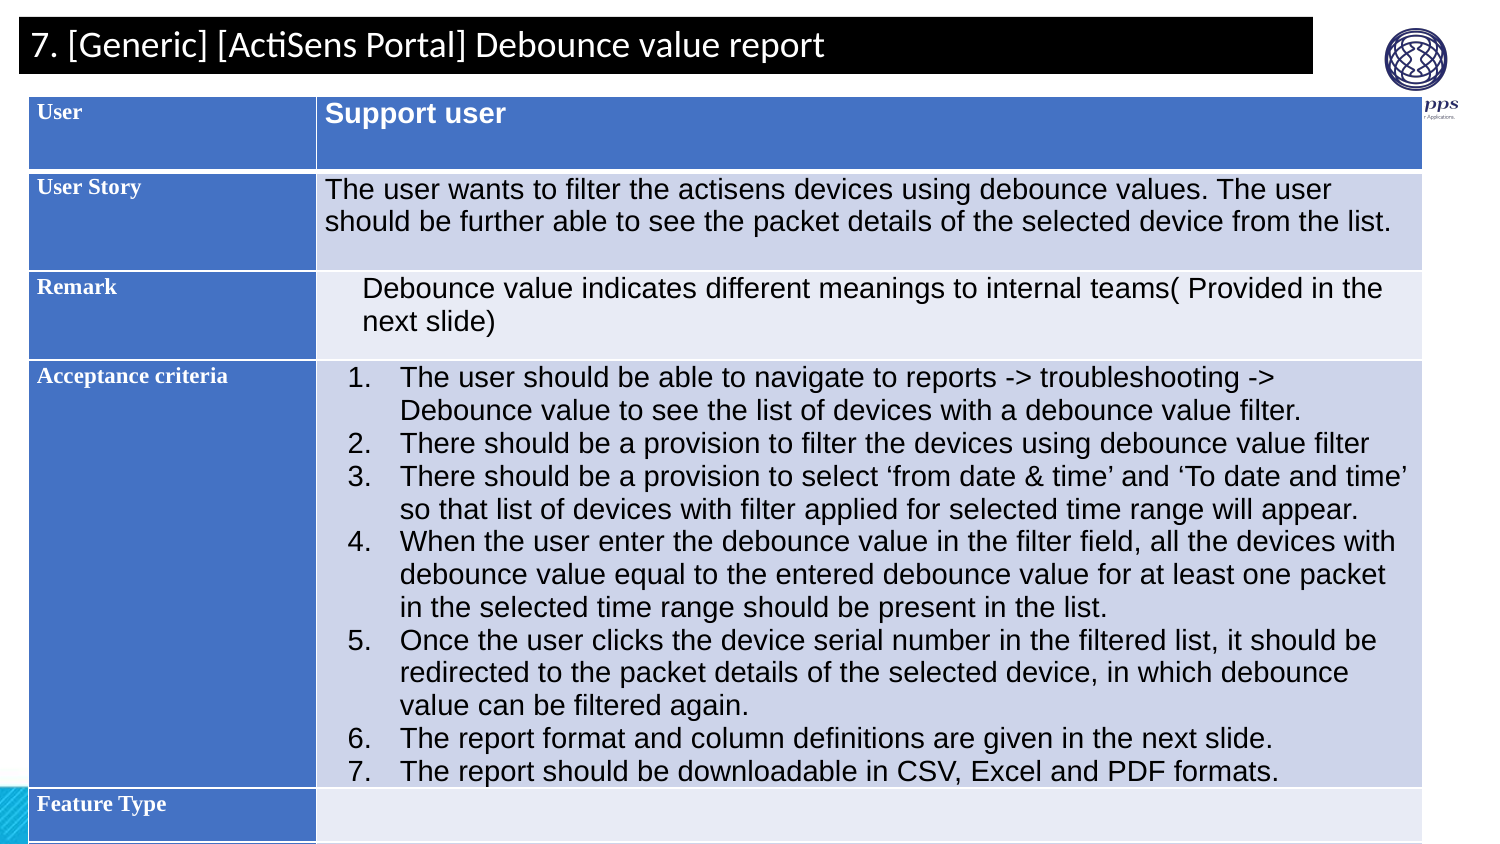

# 7. [Generic] [ActiSens Portal] Debounce value report
| User | Support user |
| --- | --- |
| User Story | The user wants to filter the actisens devices using debounce values. The user should be further able to see the packet details of the selected device from the list. |
| Remark | Debounce value indicates different meanings to internal teams( Provided in the next slide) |
| Acceptance criteria | The user should be able to navigate to reports -> troubleshooting -> Debounce value to see the list of devices with a debounce value filter. There should be a provision to filter the devices using debounce value filter There should be a provision to select ‘from date & time’ and ‘To date and time’ so that list of devices with filter applied for selected time range will appear. When the user enter the debounce value in the filter field, all the devices with debounce value equal to the entered debounce value for at least one packet in the selected time range should be present in the list. Once the user clicks the device serial number in the filtered list, it should be redirected to the packet details of the selected device, in which debounce value can be filtered again. The report format and column definitions are given in the next slide. The report should be downloadable in CSV, Excel and PDF formats. |
| Feature Type |  |
| Priority |  |

www.stellapps.com
21